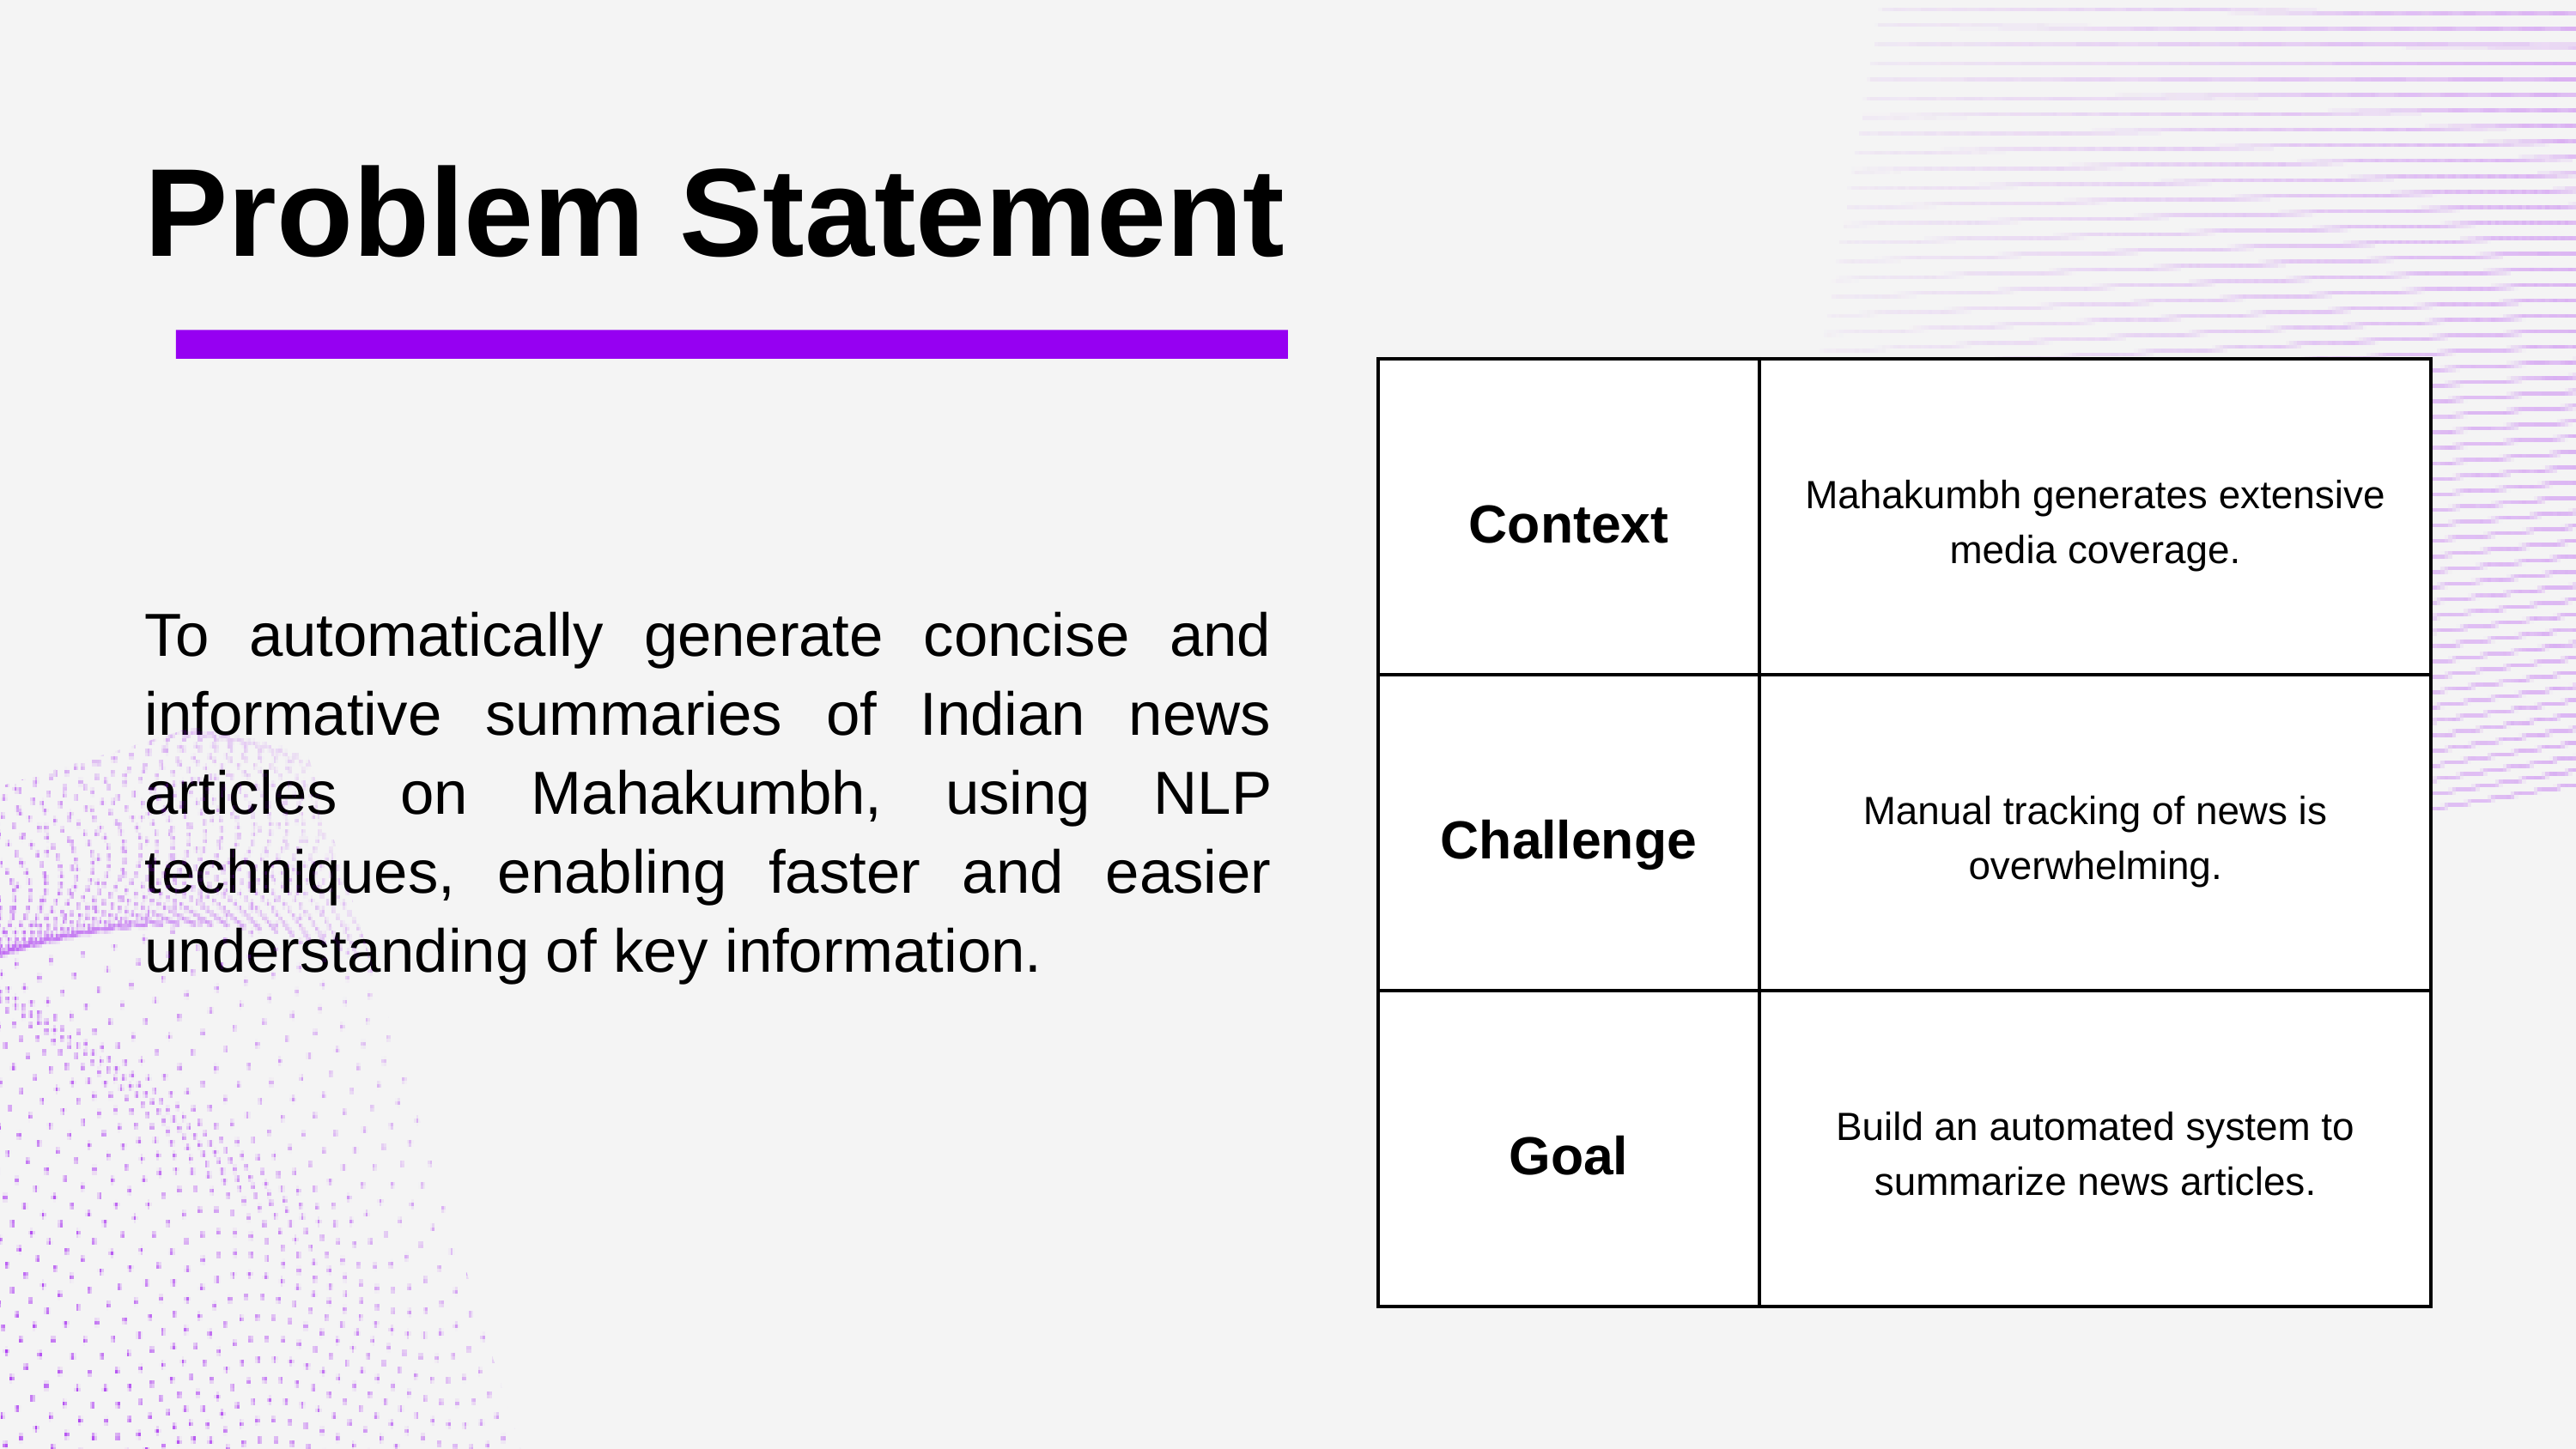

Problem Statement

| Context | Mahakumbh generates extensive media coverage. |
| --- | --- |
| Challenge | Manual tracking of news is overwhelming. |
| Goal | Build an automated system to summarize news articles. |
To automatically generate concise and informative summaries of Indian news articles on Mahakumbh, using NLP techniques, enabling faster and easier understanding of key information.